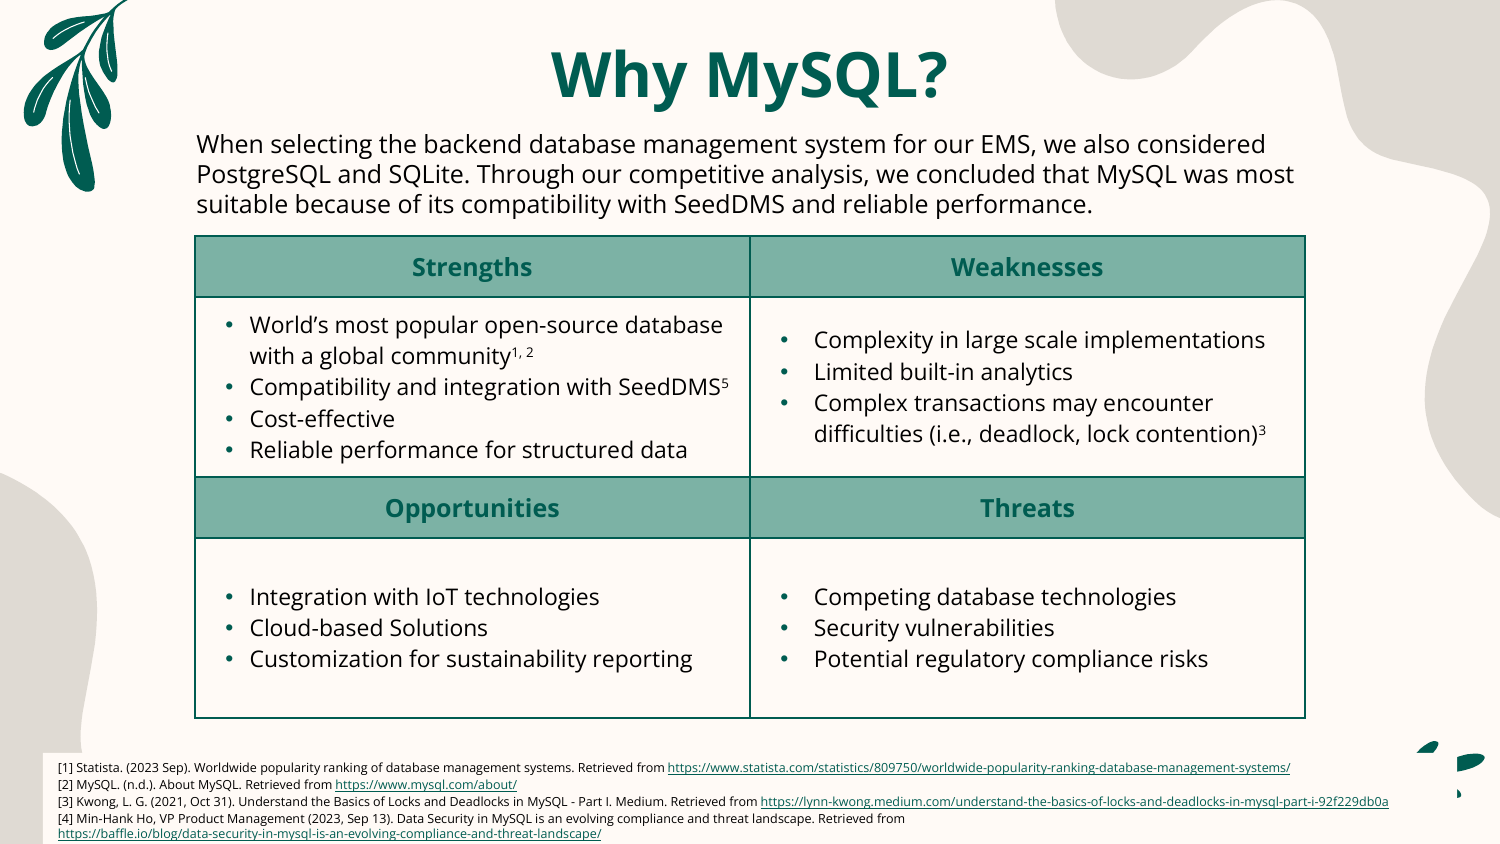

# Why MySQL?
When selecting the backend database management system for our EMS, we also considered PostgreSQL and SQLite. Through our competitive analysis, we concluded that MySQL was most suitable because of its compatibility with SeedDMS and reliable performance.
| Strengths | Weaknesses |
| --- | --- |
| World’s most popular open-source database with a global community1, 2 Compatibility and integration with SeedDMS5 Cost-effective Reliable performance for structured data | Complexity in large scale implementations Limited built-in analytics Complex transactions may encounter difficulties (i.e., deadlock, lock contention)3 |
| Opportunities | Threats |
| Integration with IoT technologies  Cloud-based Solutions Customization for sustainability reporting | Competing database technologies Security vulnerabilities Potential regulatory compliance risks |
[1] Statista. (2023 Sep). Worldwide popularity ranking of database management systems. Retrieved from https://www.statista.com/statistics/809750/worldwide-popularity-ranking-database-management-systems/
[2] MySQL. (n.d.). About MySQL. Retrieved from https://www.mysql.com/about/
[3] Kwong, L. G. (2021, Oct 31). Understand the Basics of Locks and Deadlocks in MySQL - Part I. Medium. Retrieved from https://lynn-kwong.medium.com/understand-the-basics-of-locks-and-deadlocks-in-mysql-part-i-92f229db0a
[4] Min-Hank Ho, VP Product Management (2023, Sep 13). Data Security in MySQL is an evolving compliance and threat landscape. Retrieved from https://baffle.io/blog/data-security-in-mysql-is-an-evolving-compliance-and-threat-landscape/
[5] SeedDMS. (2024). About. Retrieved from https://www.seeddms.org/about/